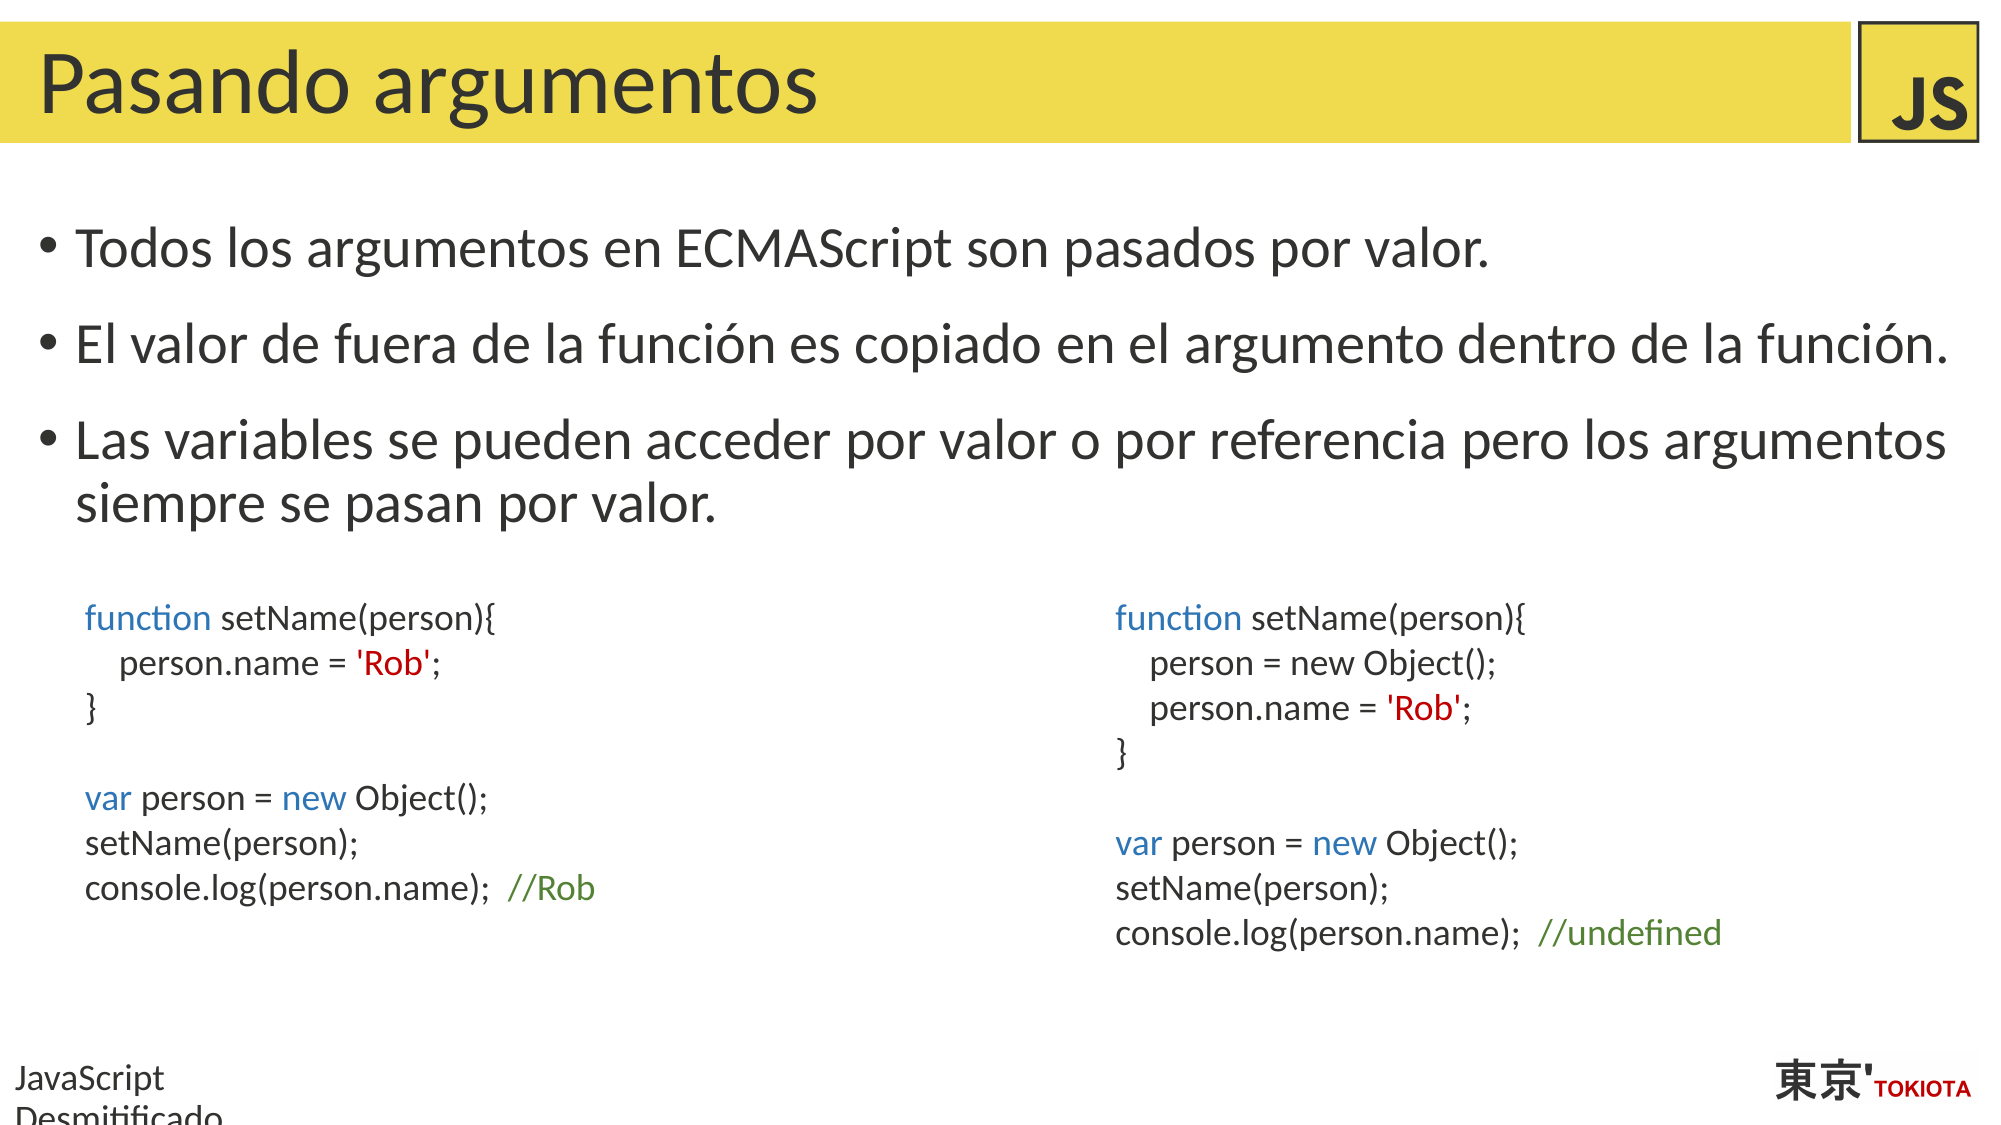

# Pasando argumentos

Todos los argumentos en ECMAScript son pasados por valor.
El valor de fuera de la función es copiado en el argumento dentro de la función.
Las variables se pueden acceder por valor o por referencia pero los argumentos siempre se pasan por valor.
function setName(person){
    person.name = 'Rob';
}

var person = new Object();
setName(person);
console.log(person.name);  //Rob
function setName(person){
    person = new Object();
    person.name = 'Rob';
}

var person = new Object();
setName(person);
console.log(person.name);  //undefined